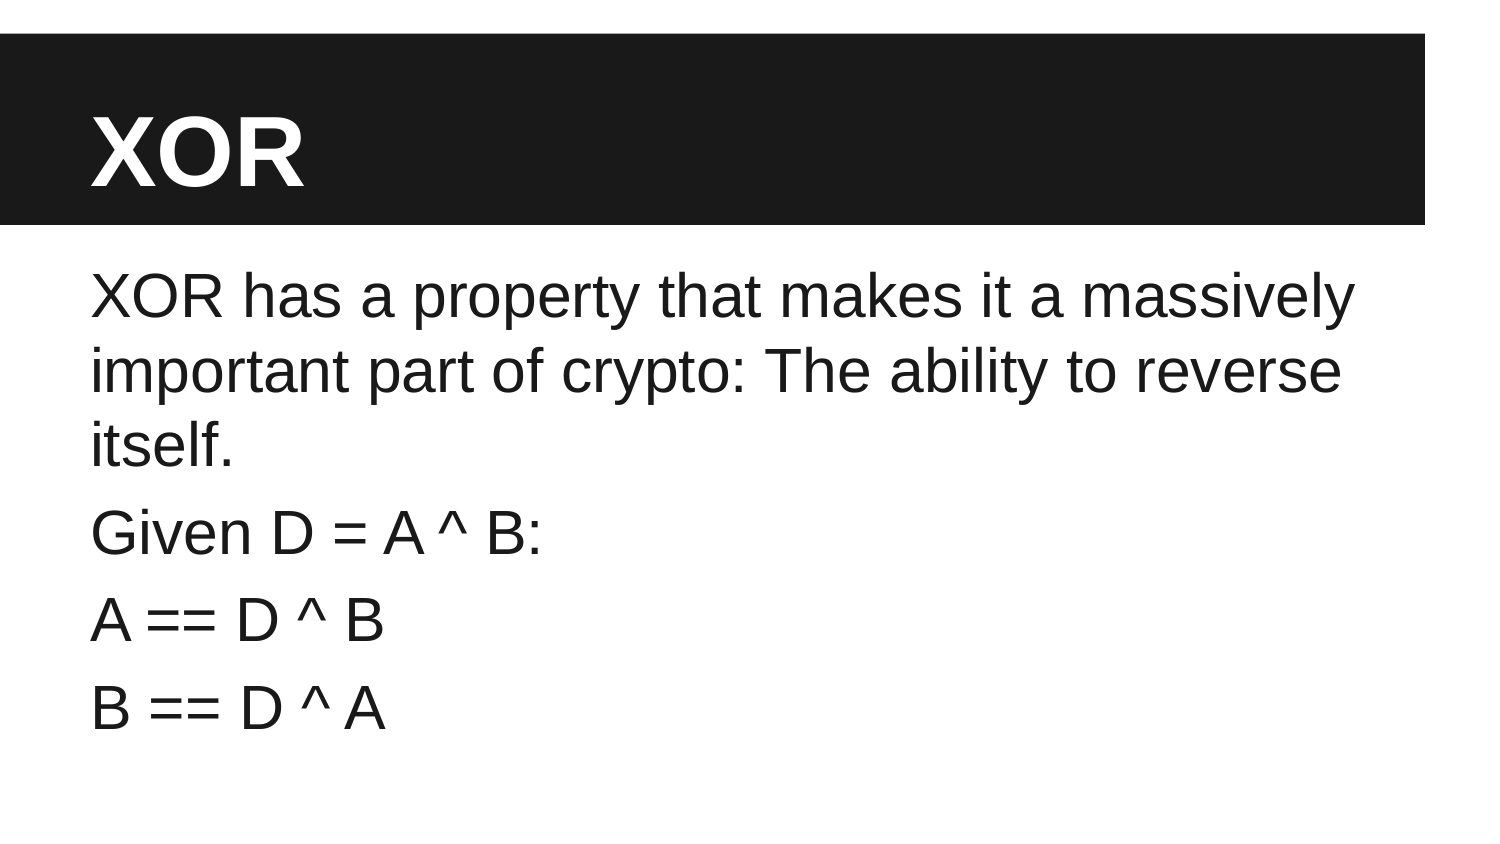

# XOR
XOR has a property that makes it a massively important part of crypto: The ability to reverse itself.
Given D = A ^ B:
A == D ^ B
B == D ^ A